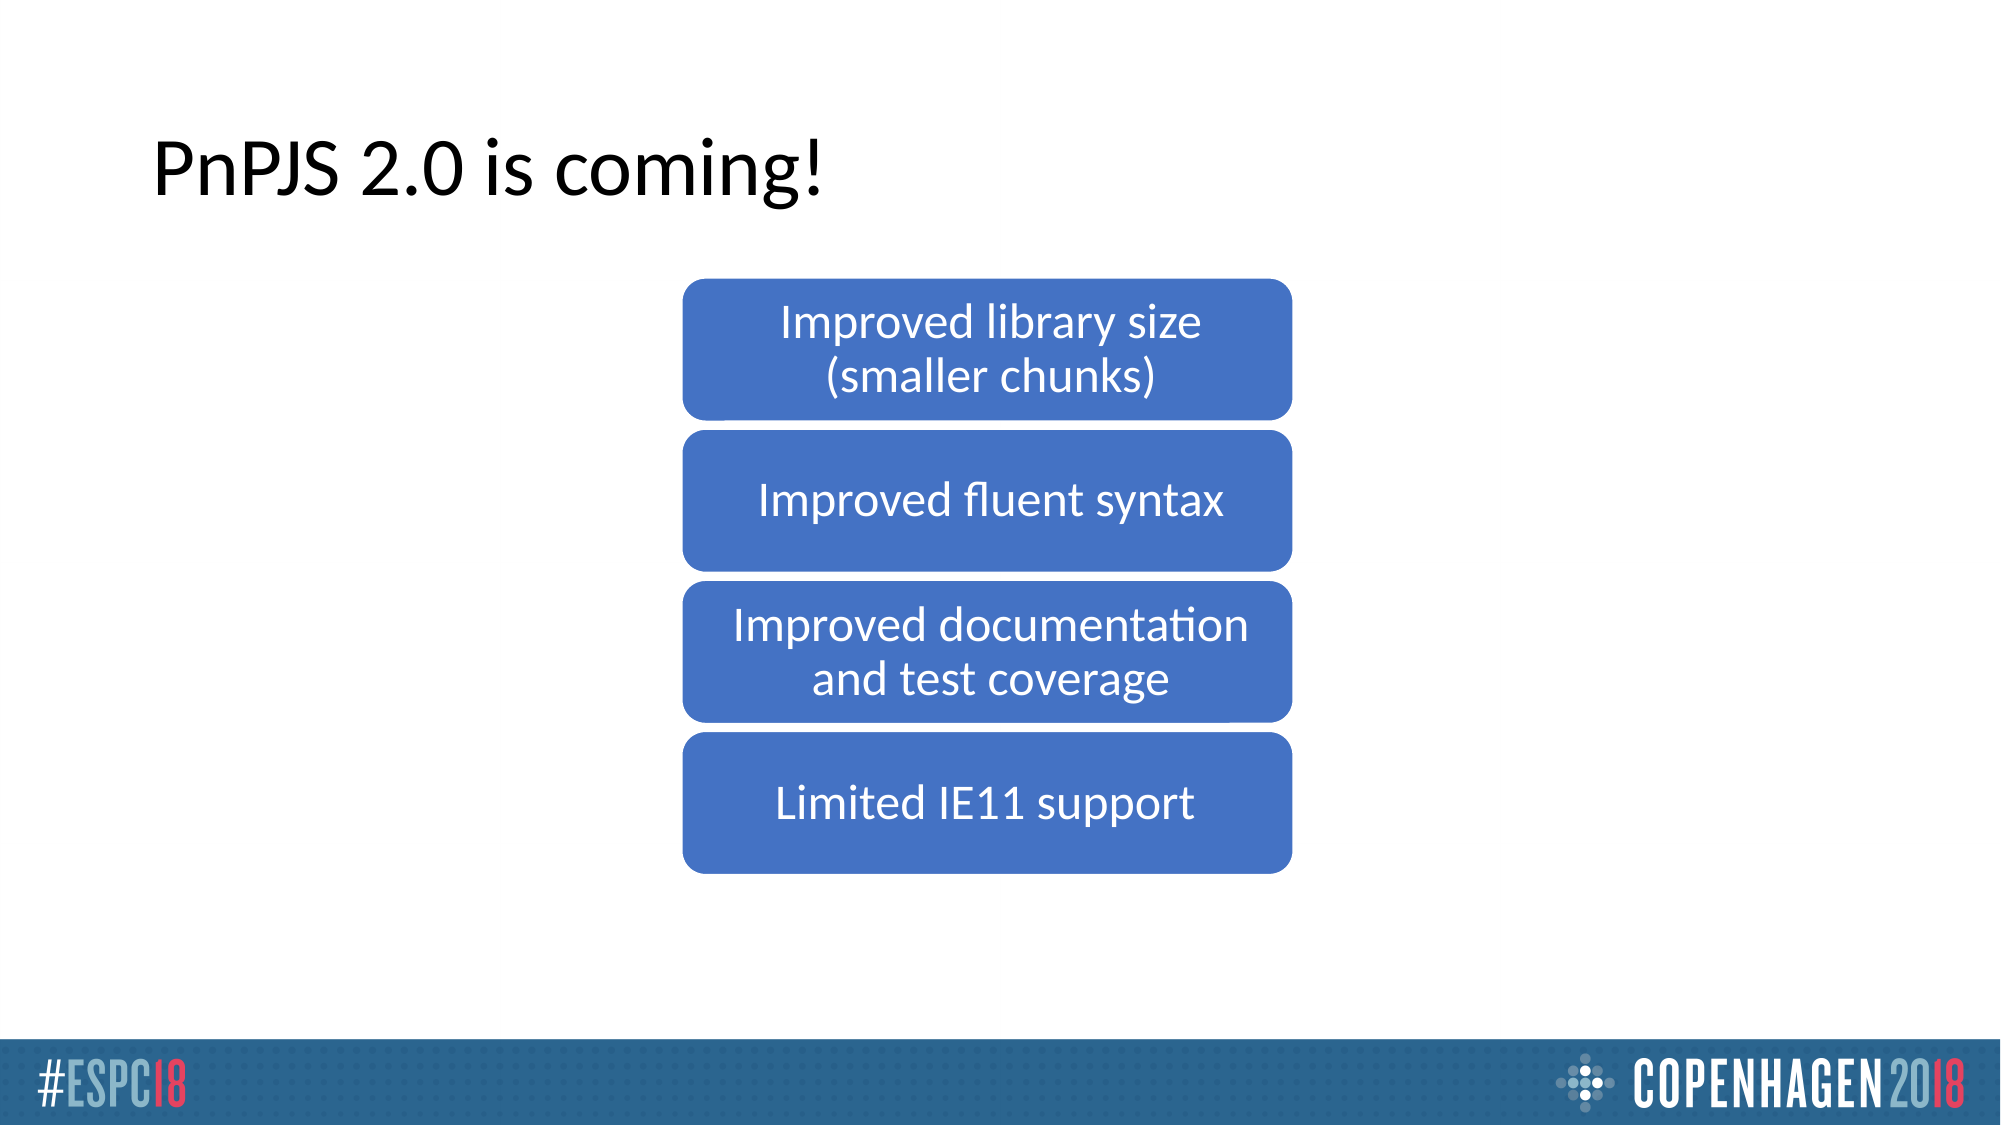

# PnPJS 2.0 is coming!
Improved library size (smaller chunks)
Improved fluent syntax
Improved documentation and test coverage
Limited IE11 support